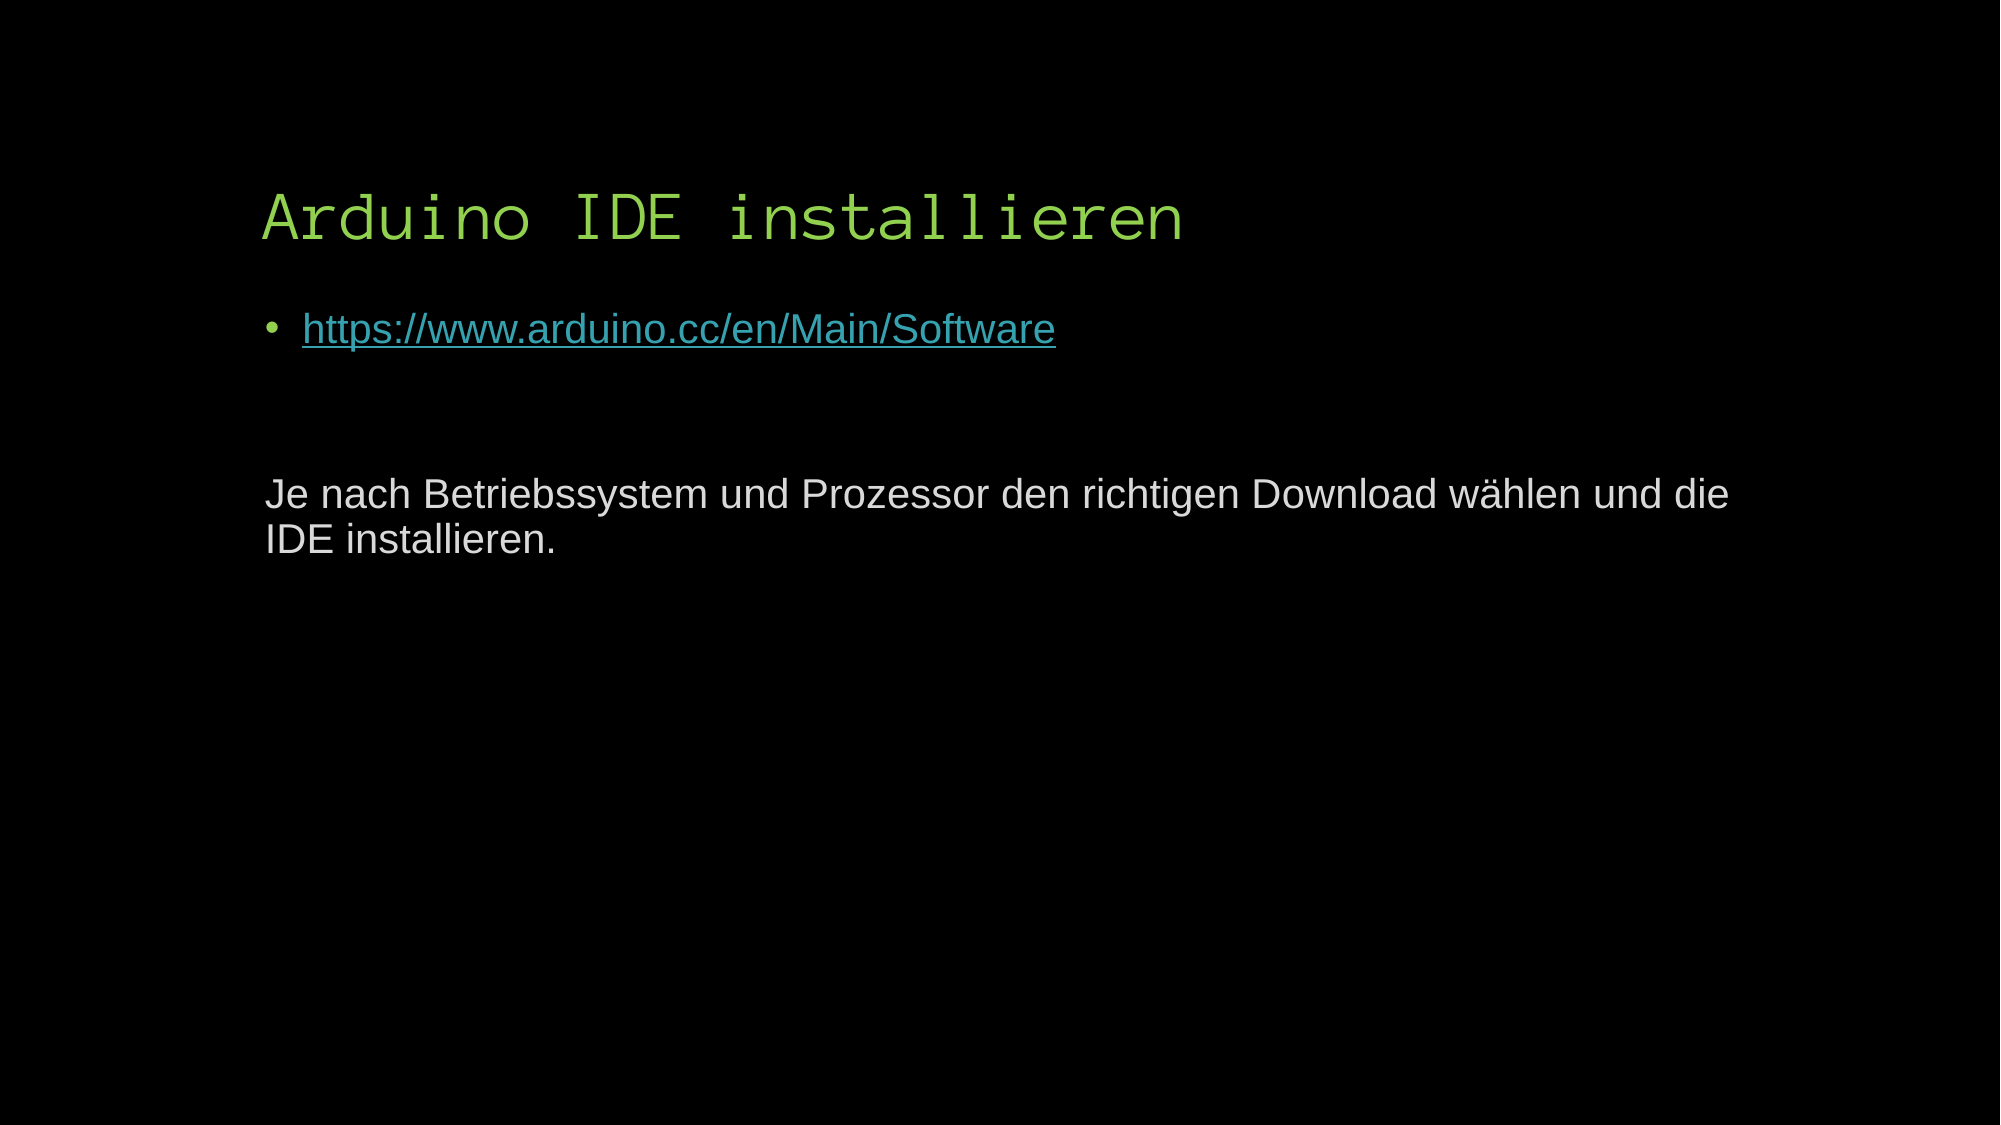

# Arduino IDE installieren
https://www.arduino.cc/en/Main/Software

Je nach Betriebssystem und Prozessor den richtigen Download wählen und die IDE installieren.